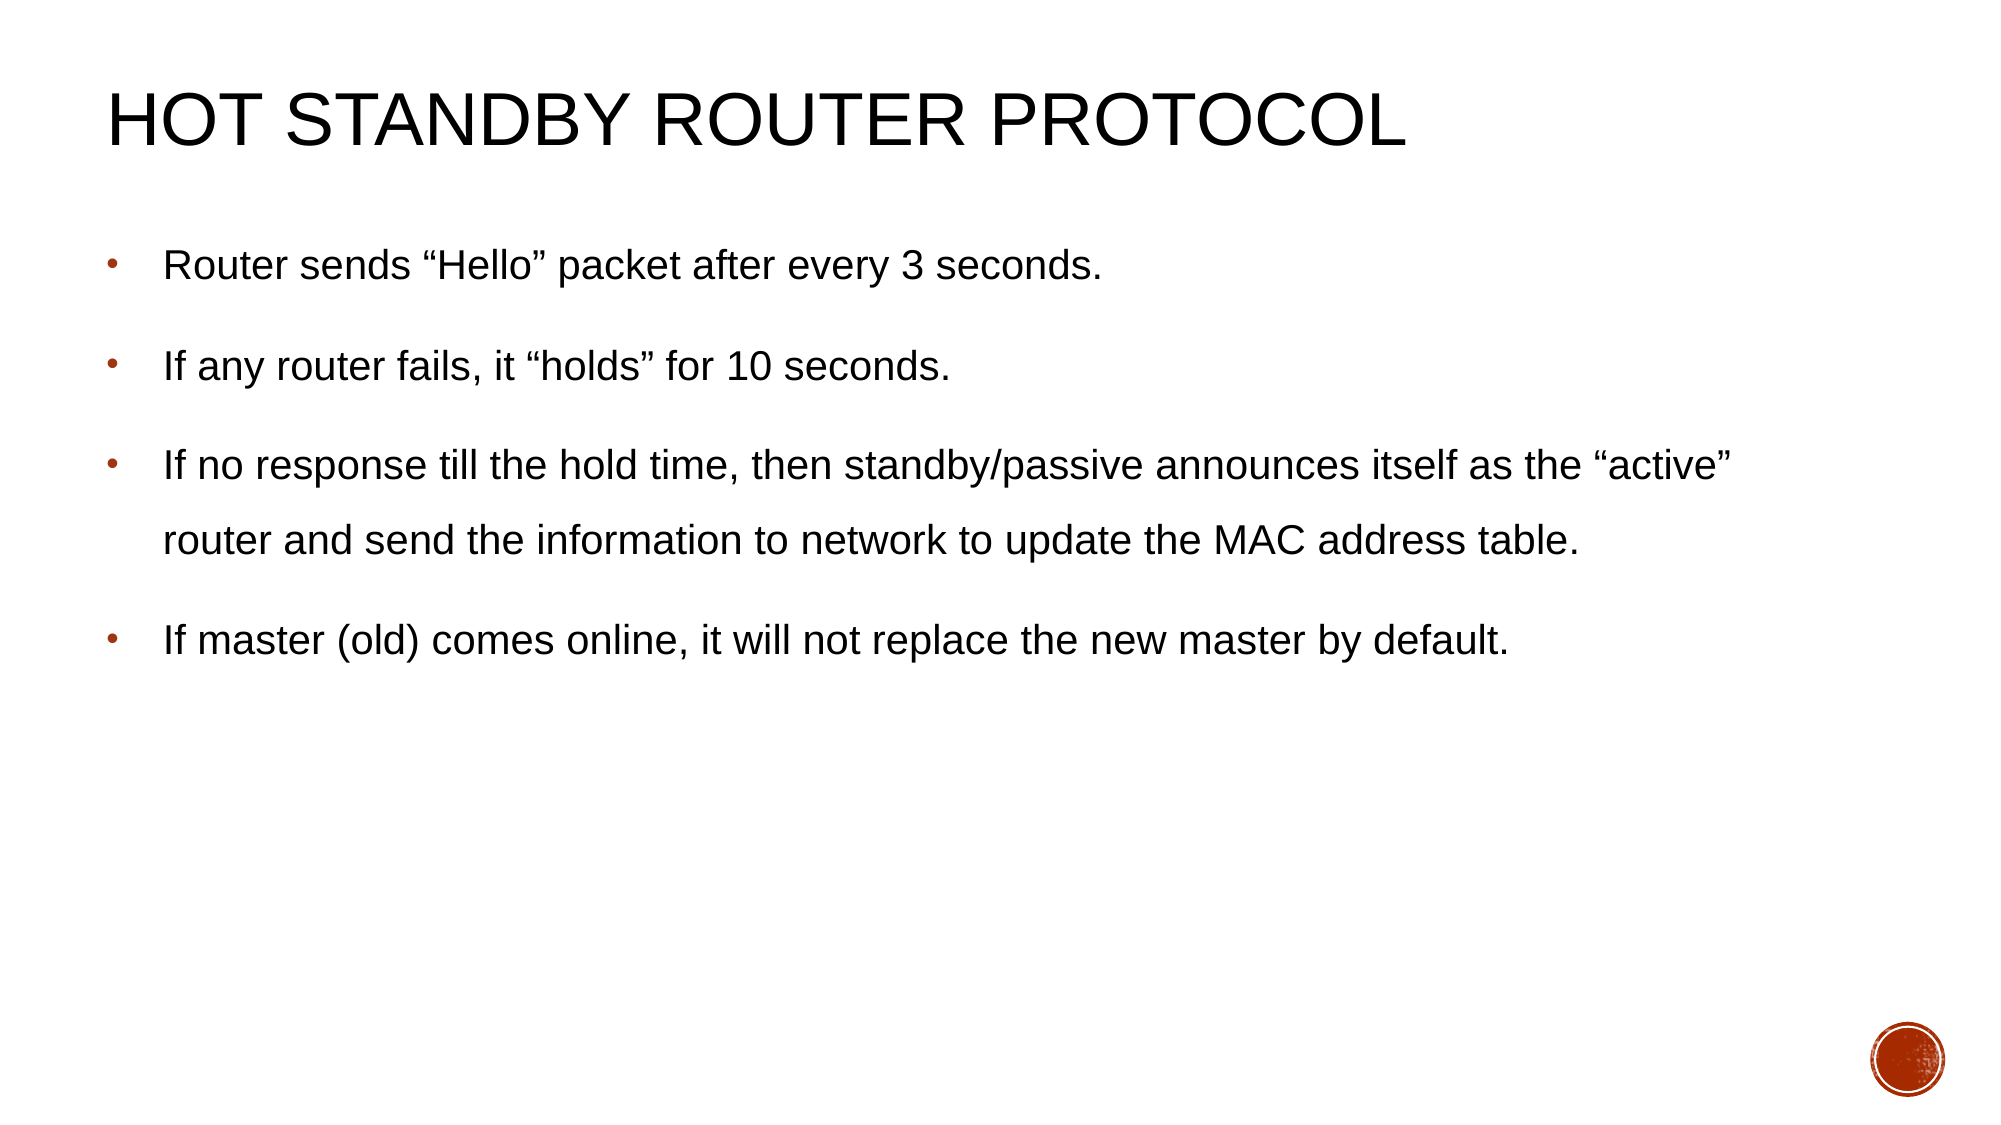

# Hot Standby Router Protocol
Router sends “Hello” packet after every 3 seconds.
If any router fails, it “holds” for 10 seconds.
If no response till the hold time, then standby/passive announces itself as the “active” router and send the information to network to update the MAC address table.
If master (old) comes online, it will not replace the new master by default.